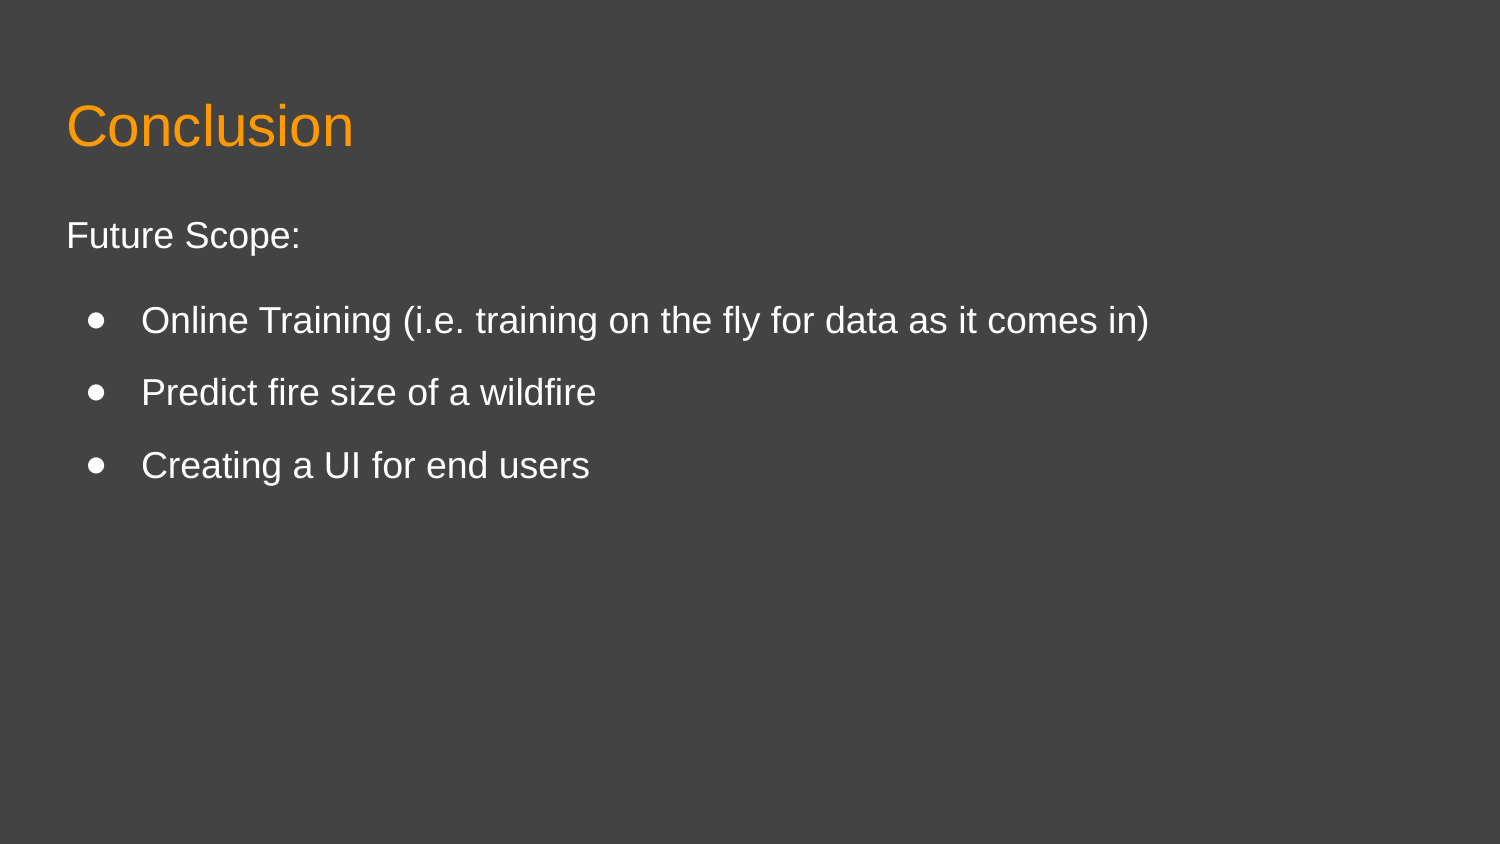

# Conclusion
Future Scope:
Online Training (i.e. training on the fly for data as it comes in)
Predict fire size of a wildfire
Creating a UI for end users